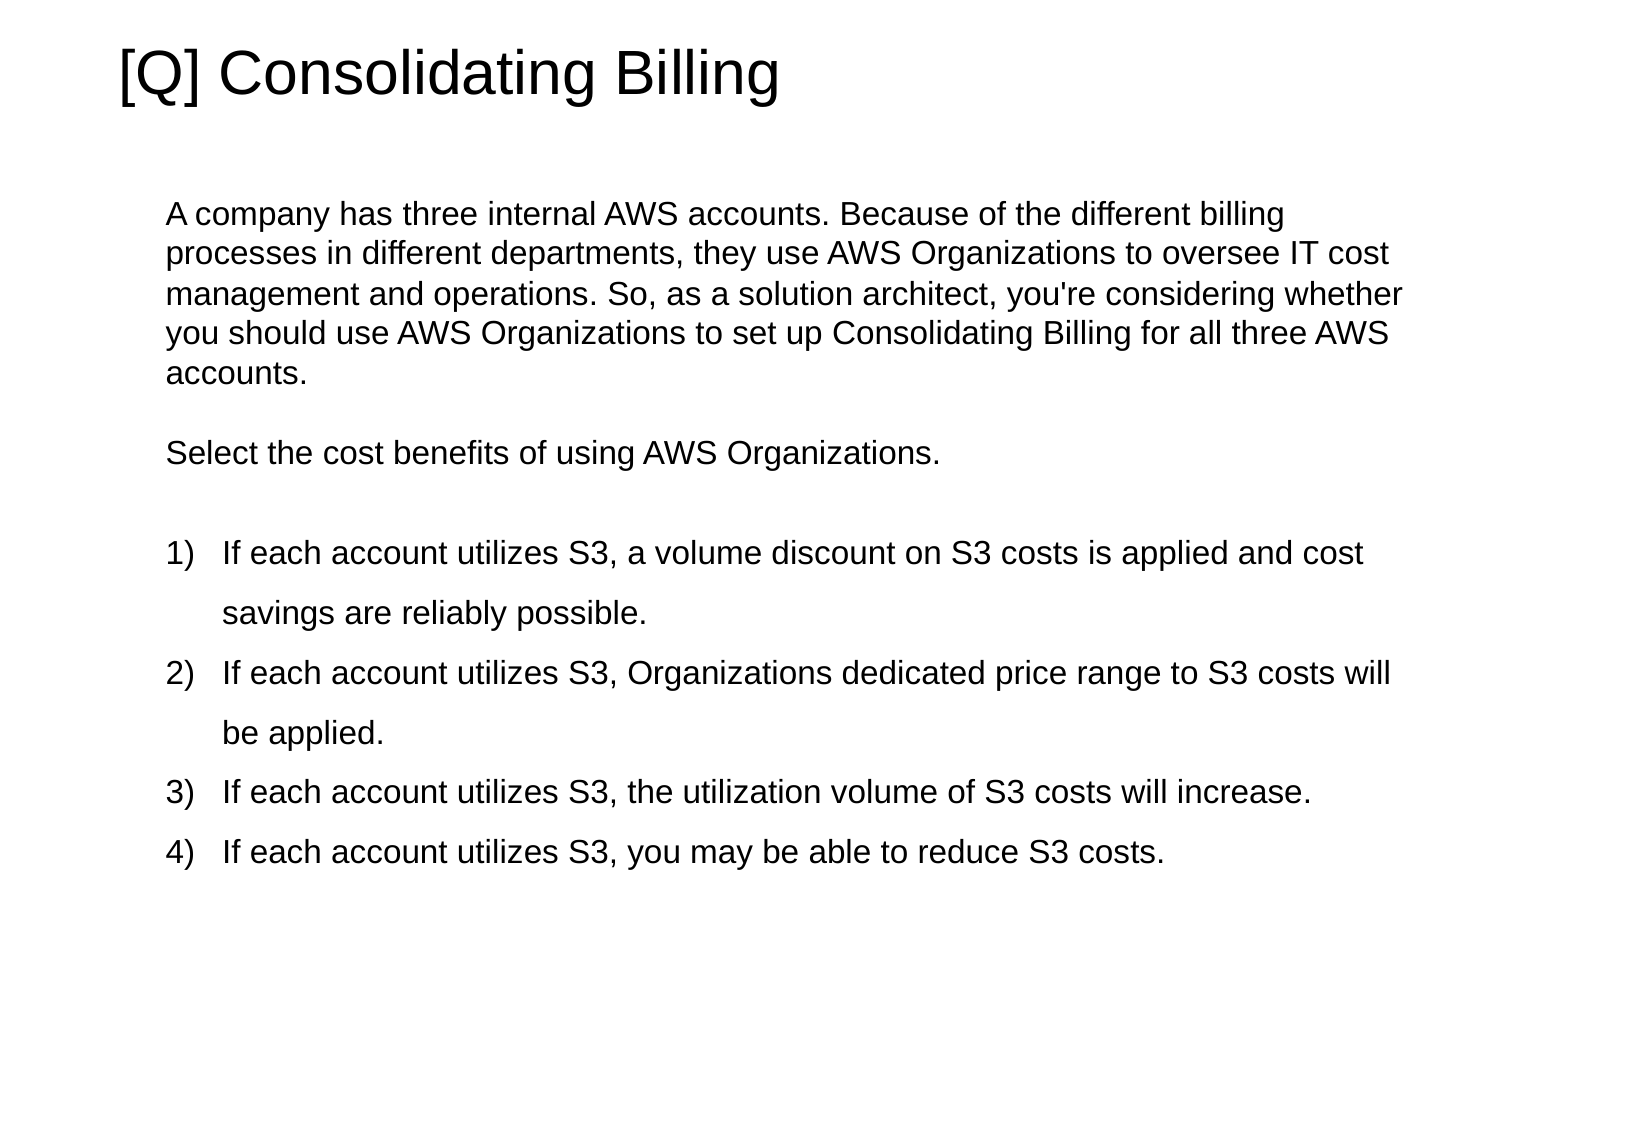

[Q] Consolidating Billing

A company has three internal AWS accounts. Because of the different billing processes in different departments, they use AWS Organizations to oversee IT cost management and operations. So, as a solution architect, you're considering whether you should use AWS Organizations to set up Consolidating Billing for all three AWS accounts.

Select the cost benefits of using AWS Organizations.

If each account utilizes S3, a volume discount on S3 costs is applied and cost savings are reliably possible.
If each account utilizes S3, Organizations dedicated price range to S3 costs will be applied.
If each account utilizes S3, the utilization volume of S3 costs will increase.
If each account utilizes S3, you may be able to reduce S3 costs.